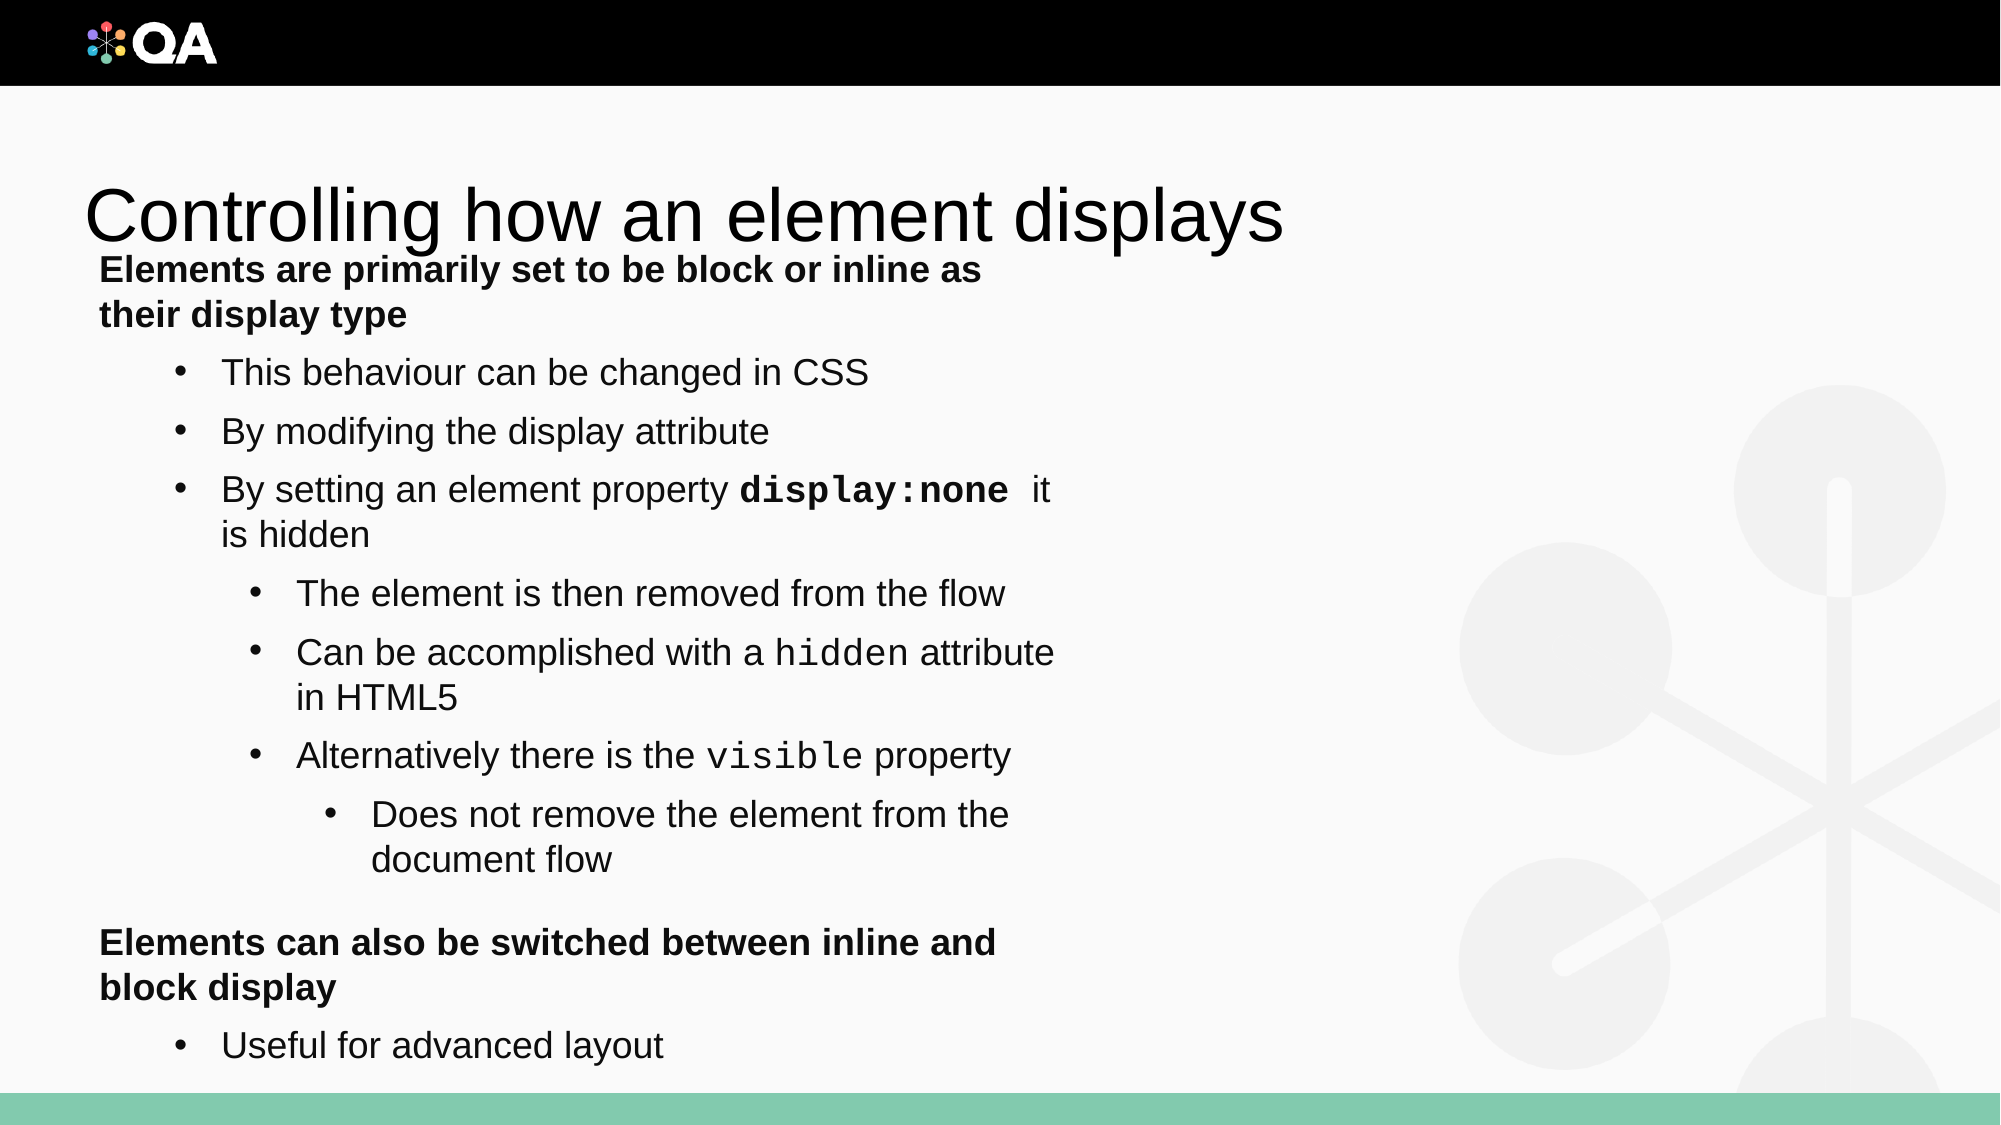

# Controlling how an element displays
Elements are primarily set to be block or inline as their display type
This behaviour can be changed in CSS
By modifying the display attribute
By setting an element property display:none it is hidden
The element is then removed from the flow
Can be accomplished with a hidden attribute in HTML5
Alternatively there is the visible property
Does not remove the element from the document flow
Elements can also be switched between inline and block display
Useful for advanced layout